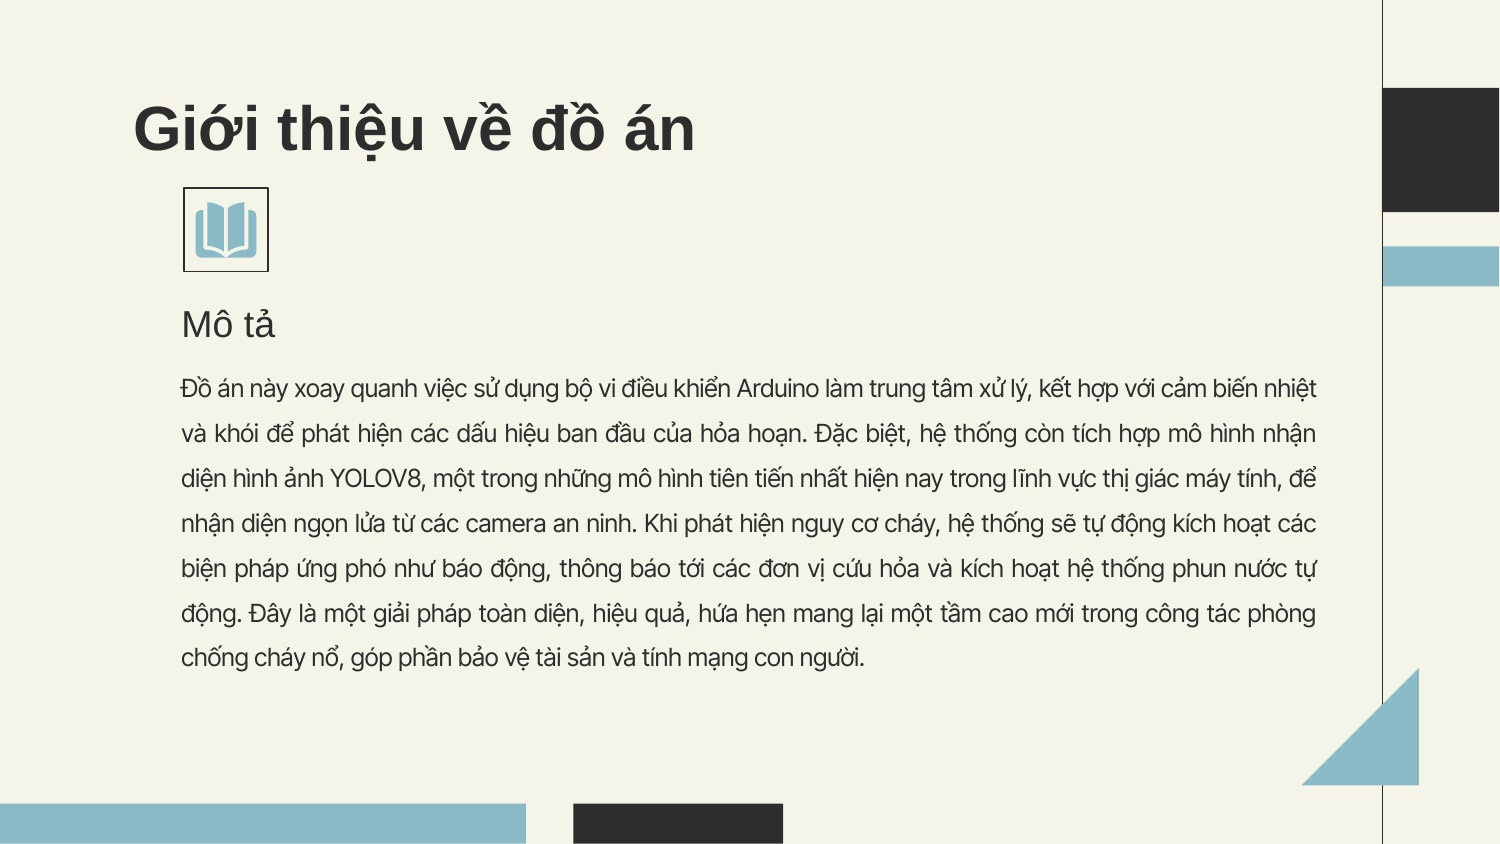

# Giới thiệu về đồ án

Mô tả
Đồ án này xoay quanh việc sử dụng bộ vi điều khiển Arduino làm trung tâm xử lý, kết hợp với cảm biến nhiệt và khói để phát hiện các dấu hiệu ban đầu của hỏa hoạn. Đặc biệt, hệ thống còn tích hợp mô hình nhận diện hình ảnh YOLOV8, một trong những mô hình tiên tiến nhất hiện nay trong lĩnh vực thị giác máy tính, để nhận diện ngọn lửa từ các camera an ninh. Khi phát hiện nguy cơ cháy, hệ thống sẽ tự động kích hoạt các biện pháp ứng phó như báo động, thông báo tới các đơn vị cứu hỏa và kích hoạt hệ thống phun nước tự động. Đây là một giải pháp toàn diện, hiệu quả, hứa hẹn mang lại một tầm cao mới trong công tác phòng chống cháy nổ, góp phần bảo vệ tài sản và tính mạng con người.